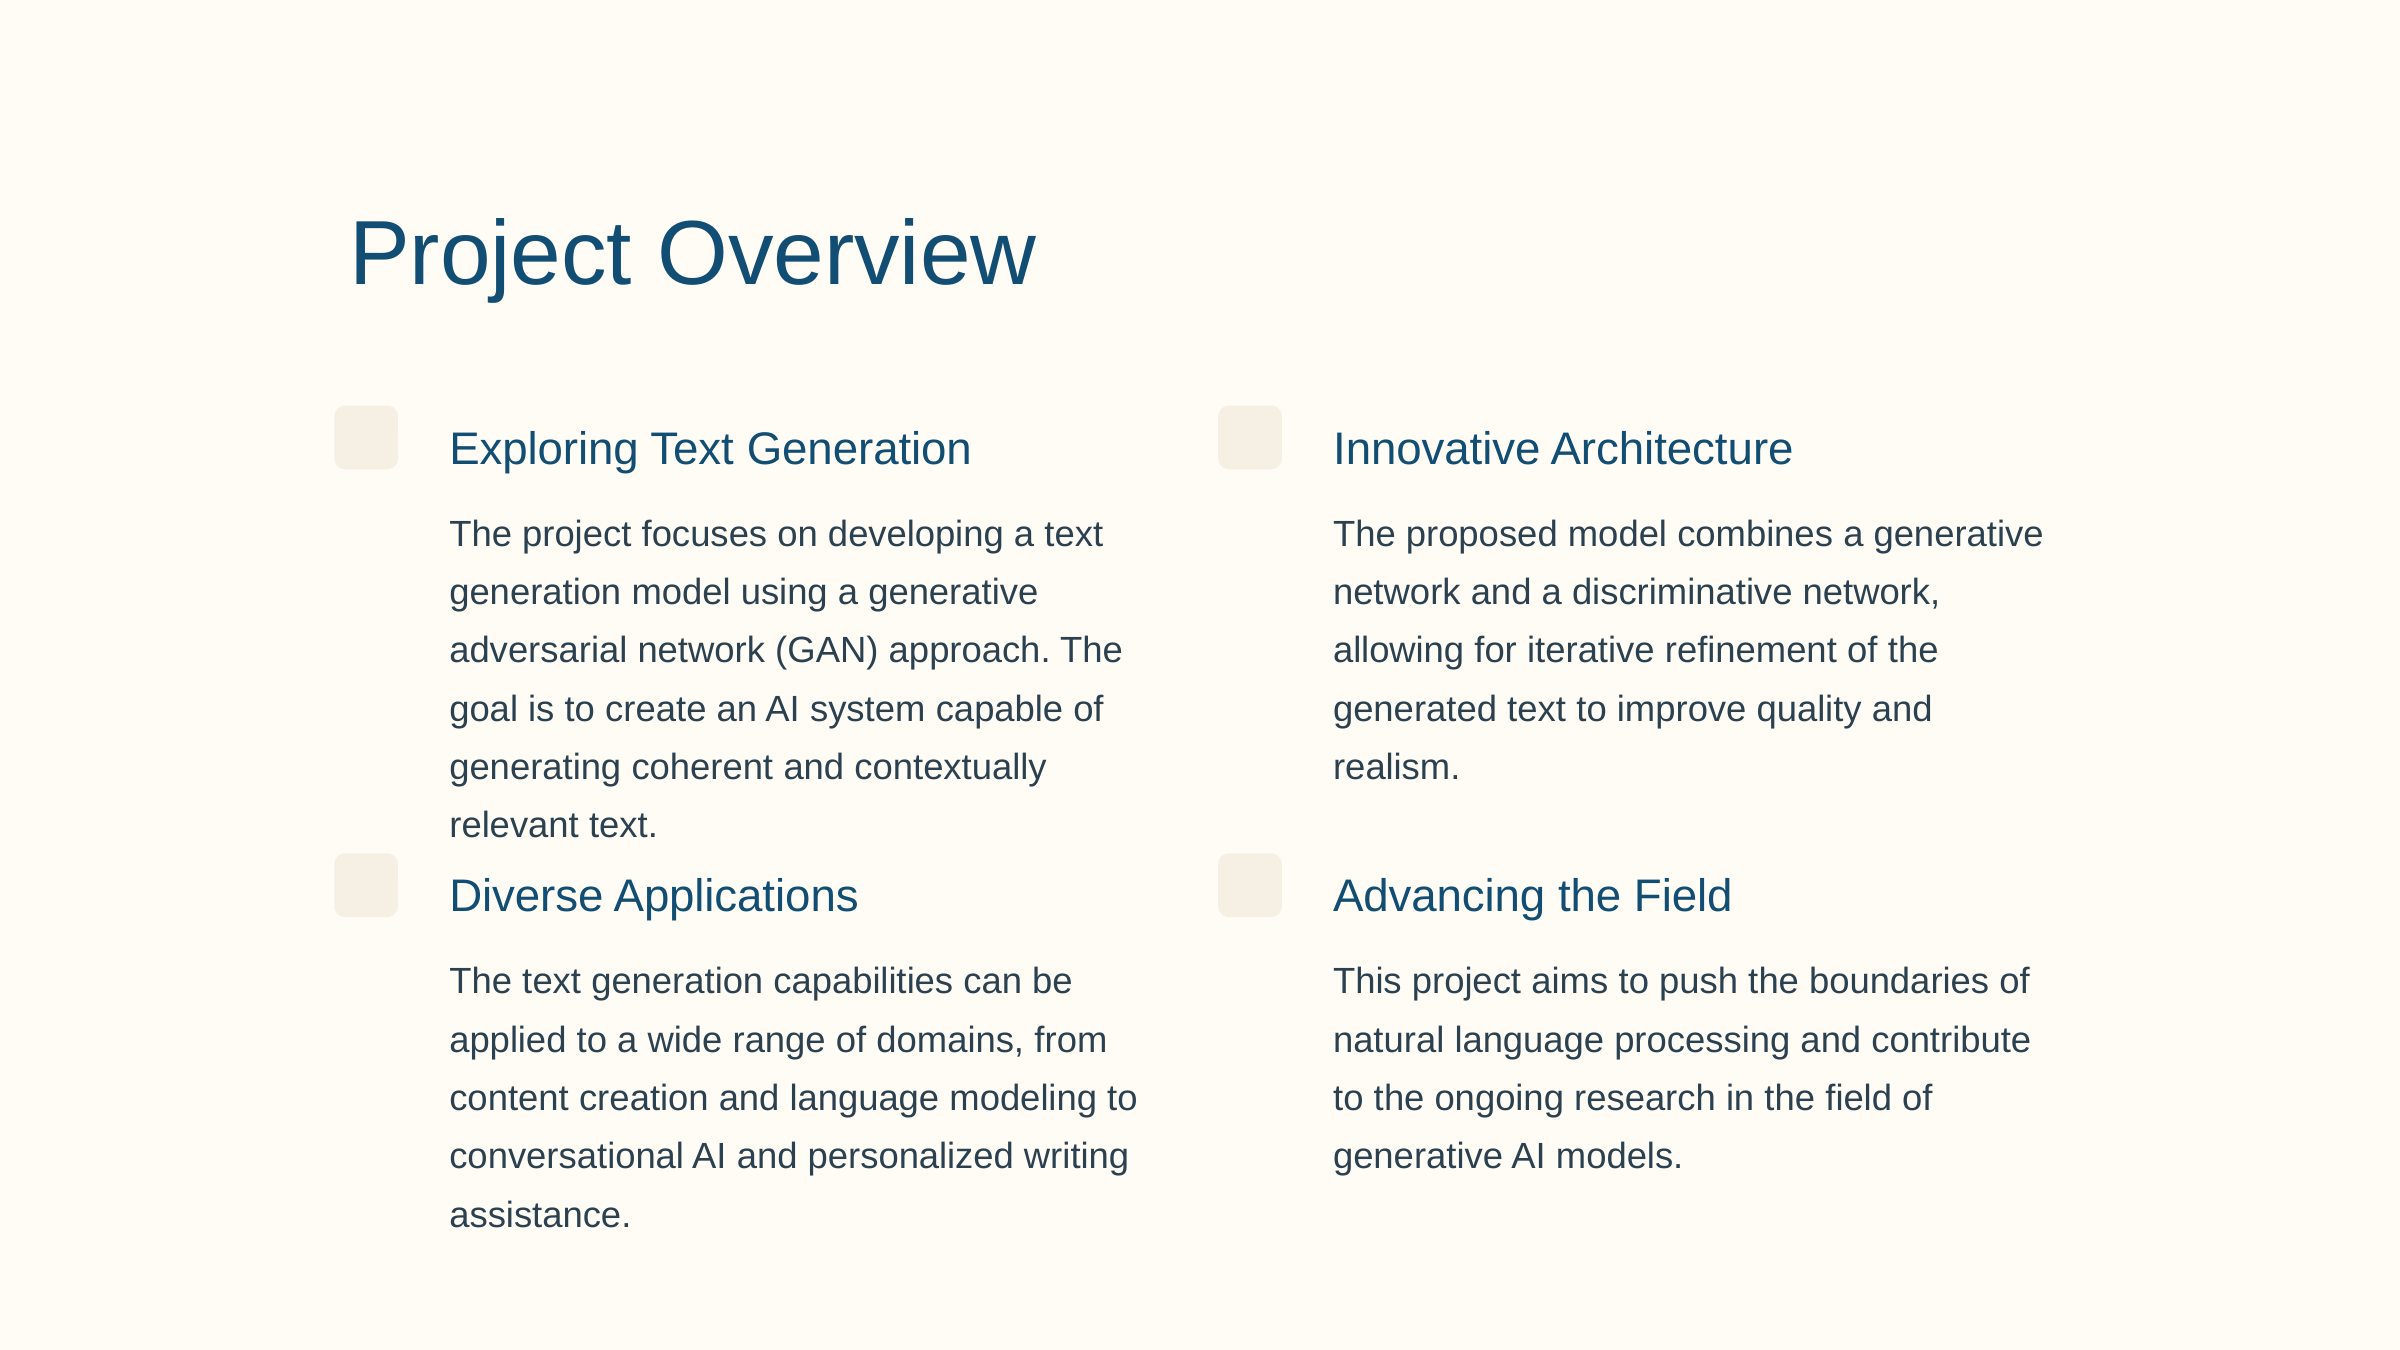

Project Overview

Exploring Text Generation
Innovative Architecture
The project focuses on developing a text generation model using a generative adversarial network (GAN) approach. The goal is to create an AI system capable of generating coherent and contextually relevant text.
The proposed model combines a generative network and a discriminative network, allowing for iterative refinement of the generated text to improve quality and realism.

Diverse Applications
Advancing the Field
The text generation capabilities can be applied to a wide range of domains, from content creation and language modeling to conversational AI and personalized writing assistance.
This project aims to push the boundaries of natural language processing and contribute to the ongoing research in the field of generative AI models.